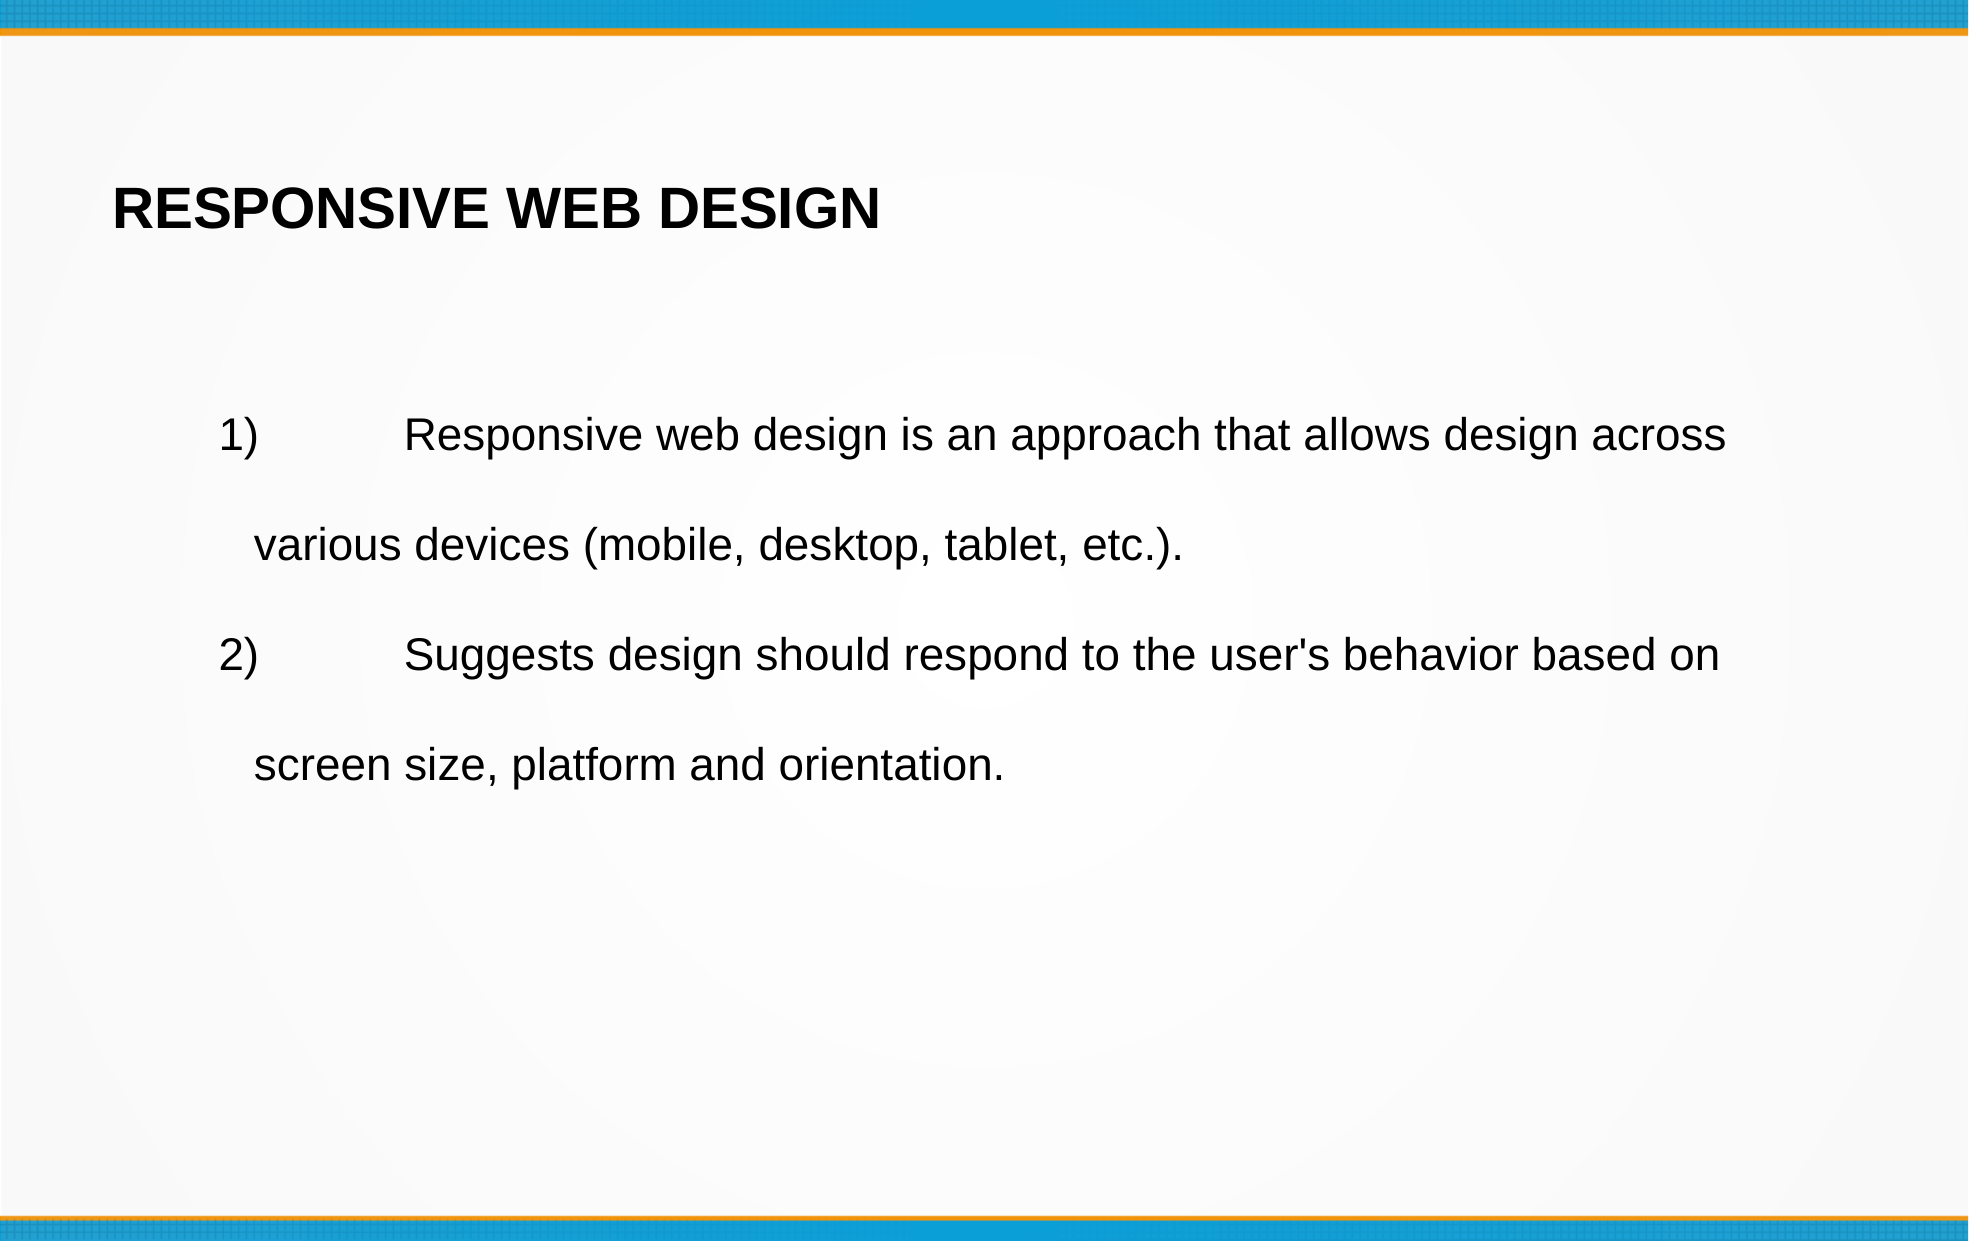

RESPONSIVE WEB DESIGN
 	Responsive web design is an approach that allows design across 	various devices (mobile, desktop, tablet, etc.).
 	Suggests design should respond to the user's behavior based on 	screen size, platform and orientation.